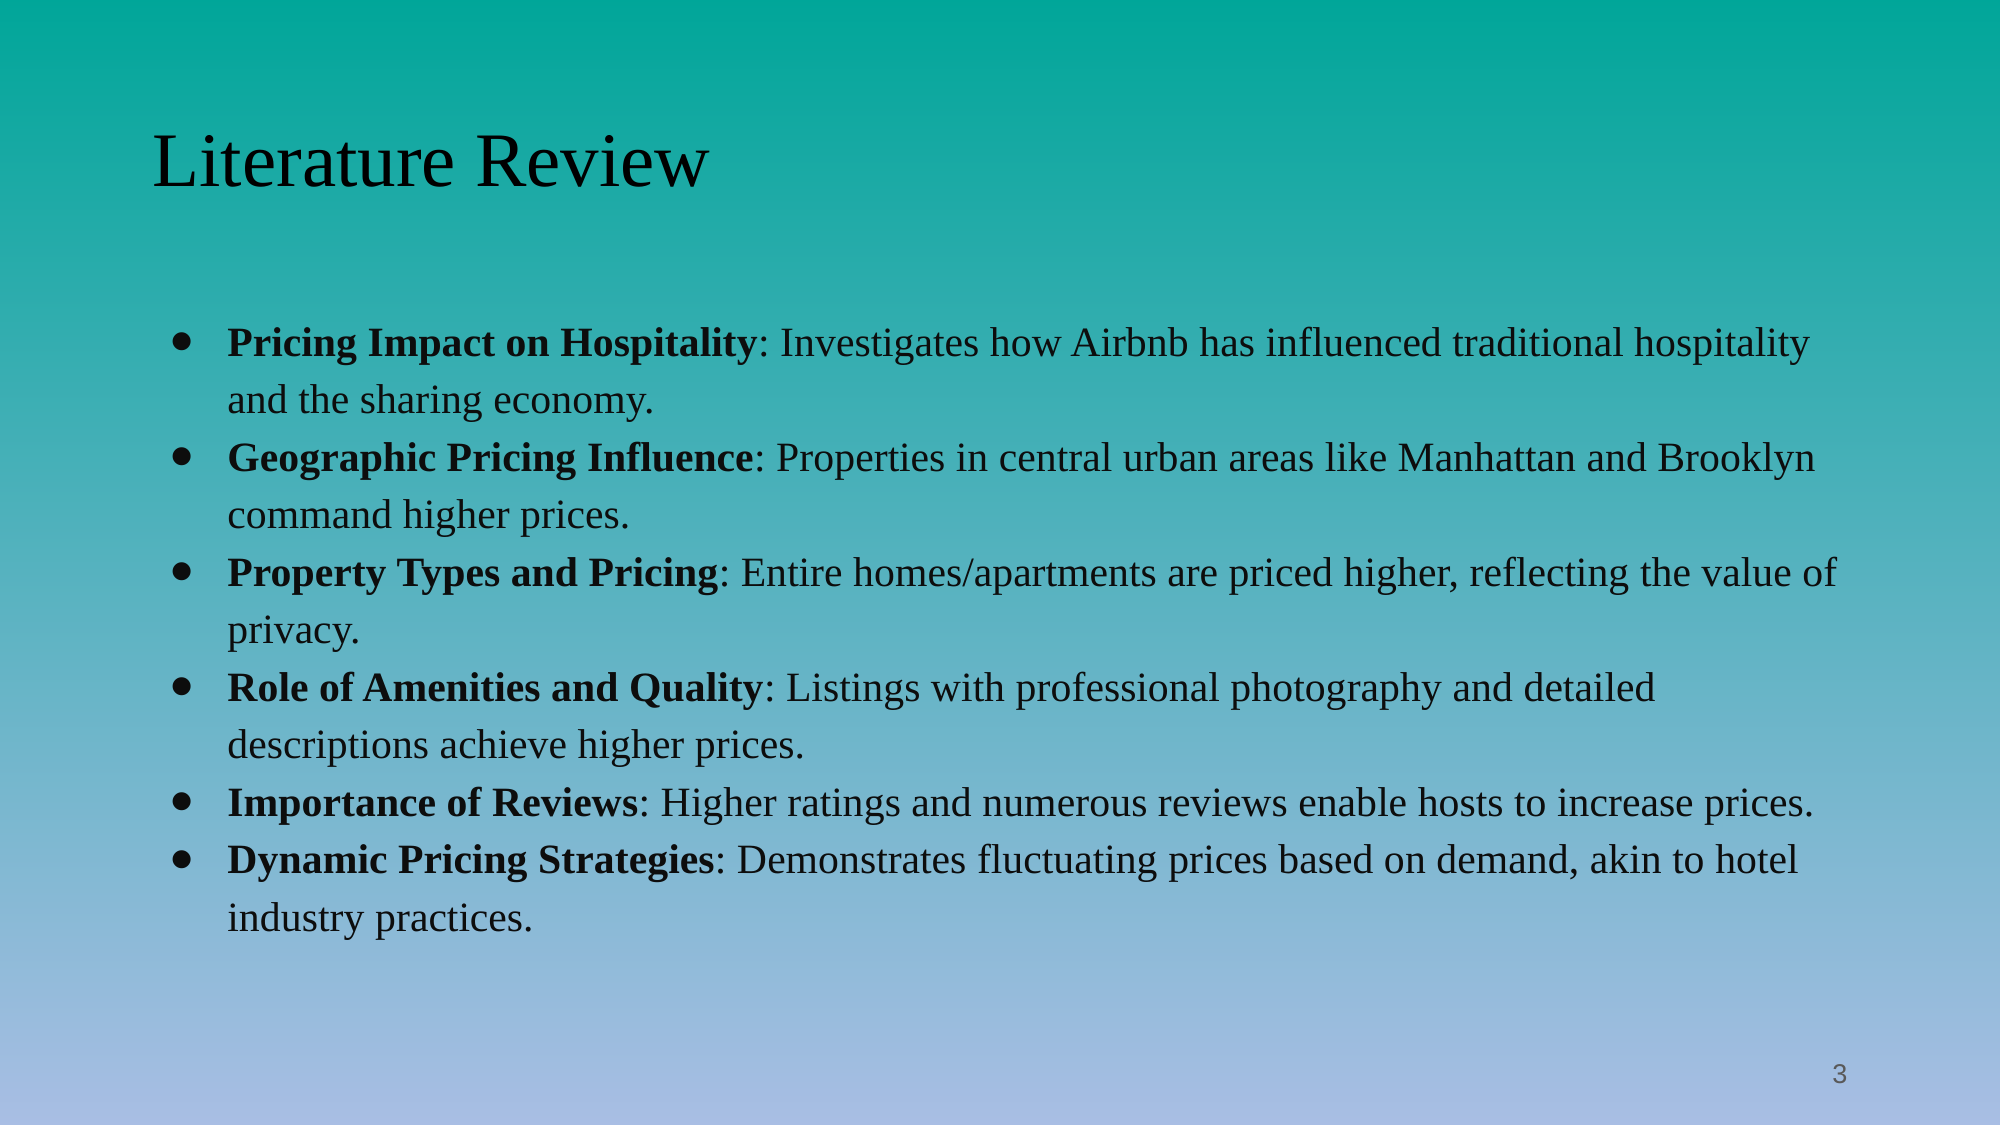

# Literature Review
Pricing Impact on Hospitality: Investigates how Airbnb has influenced traditional hospitality and the sharing economy.
Geographic Pricing Influence: Properties in central urban areas like Manhattan and Brooklyn command higher prices.
Property Types and Pricing: Entire homes/apartments are priced higher, reflecting the value of privacy.
Role of Amenities and Quality: Listings with professional photography and detailed descriptions achieve higher prices.
Importance of Reviews: Higher ratings and numerous reviews enable hosts to increase prices.
Dynamic Pricing Strategies: Demonstrates fluctuating prices based on demand, akin to hotel industry practices.

3